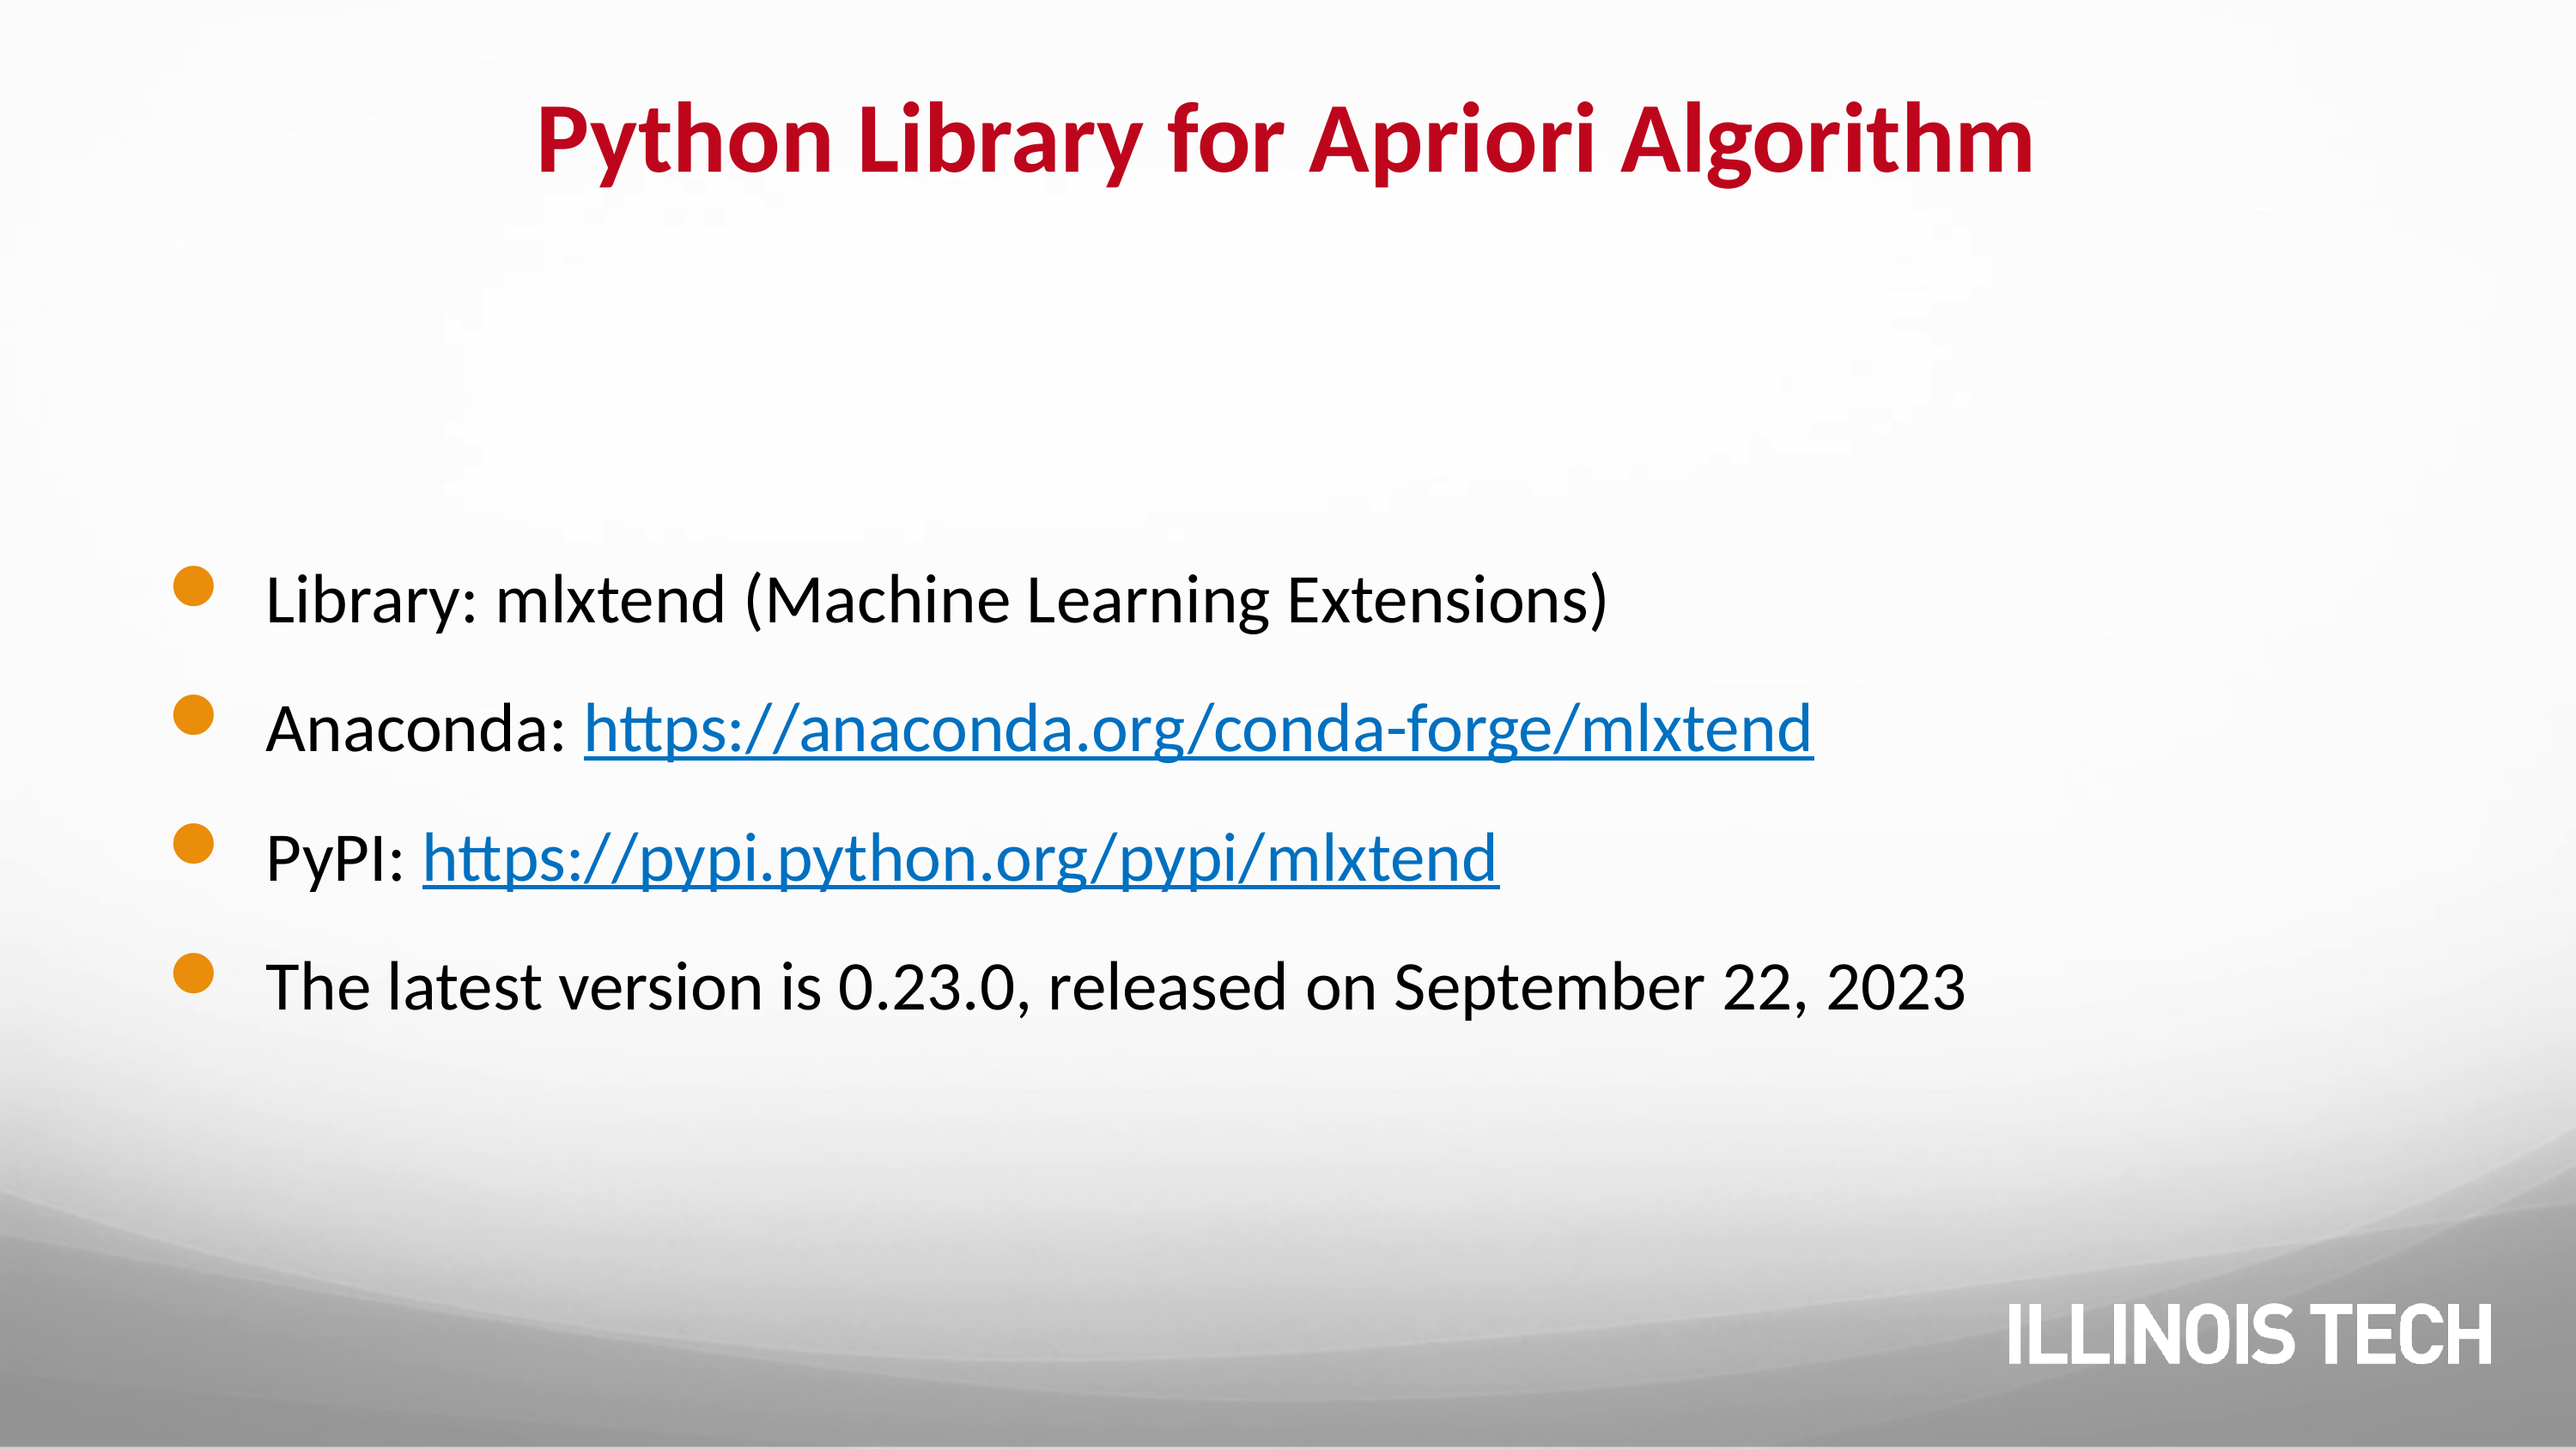

# Python Library for Apriori Algorithm
Library: mlxtend (Machine Learning Extensions)
Anaconda: https://anaconda.org/conda-forge/mlxtend
PyPI: https://pypi.python.org/pypi/mlxtend
The latest version is 0.23.0, released on September 22, 2023